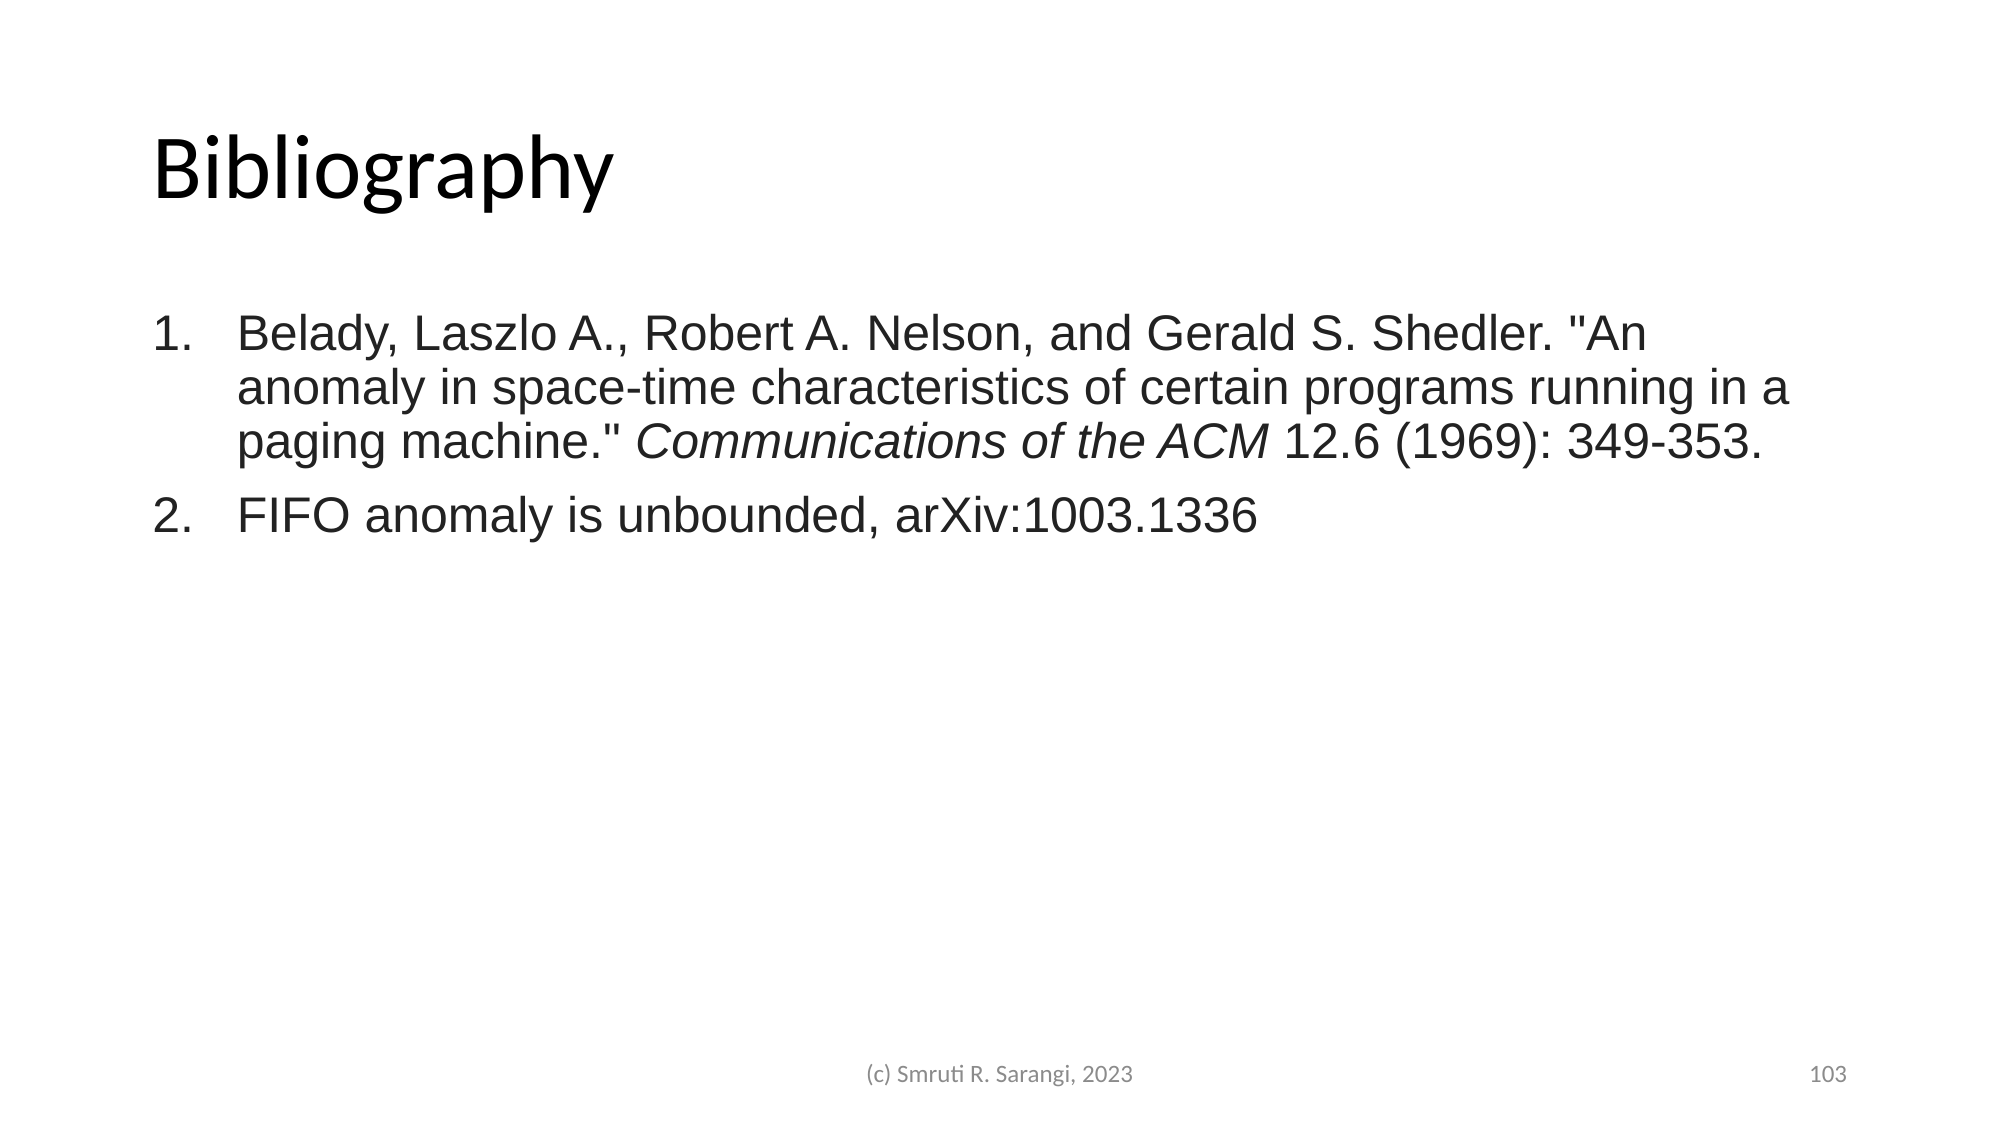

# Bibliography
Belady, Laszlo A., Robert A. Nelson, and Gerald S. Shedler. "An anomaly in space-time characteristics of certain programs running in a paging machine." Communications of the ACM 12.6 (1969): 349-353.
FIFO anomaly is unbounded, arXiv:1003.1336
(c) Smruti R. Sarangi, 2023
103